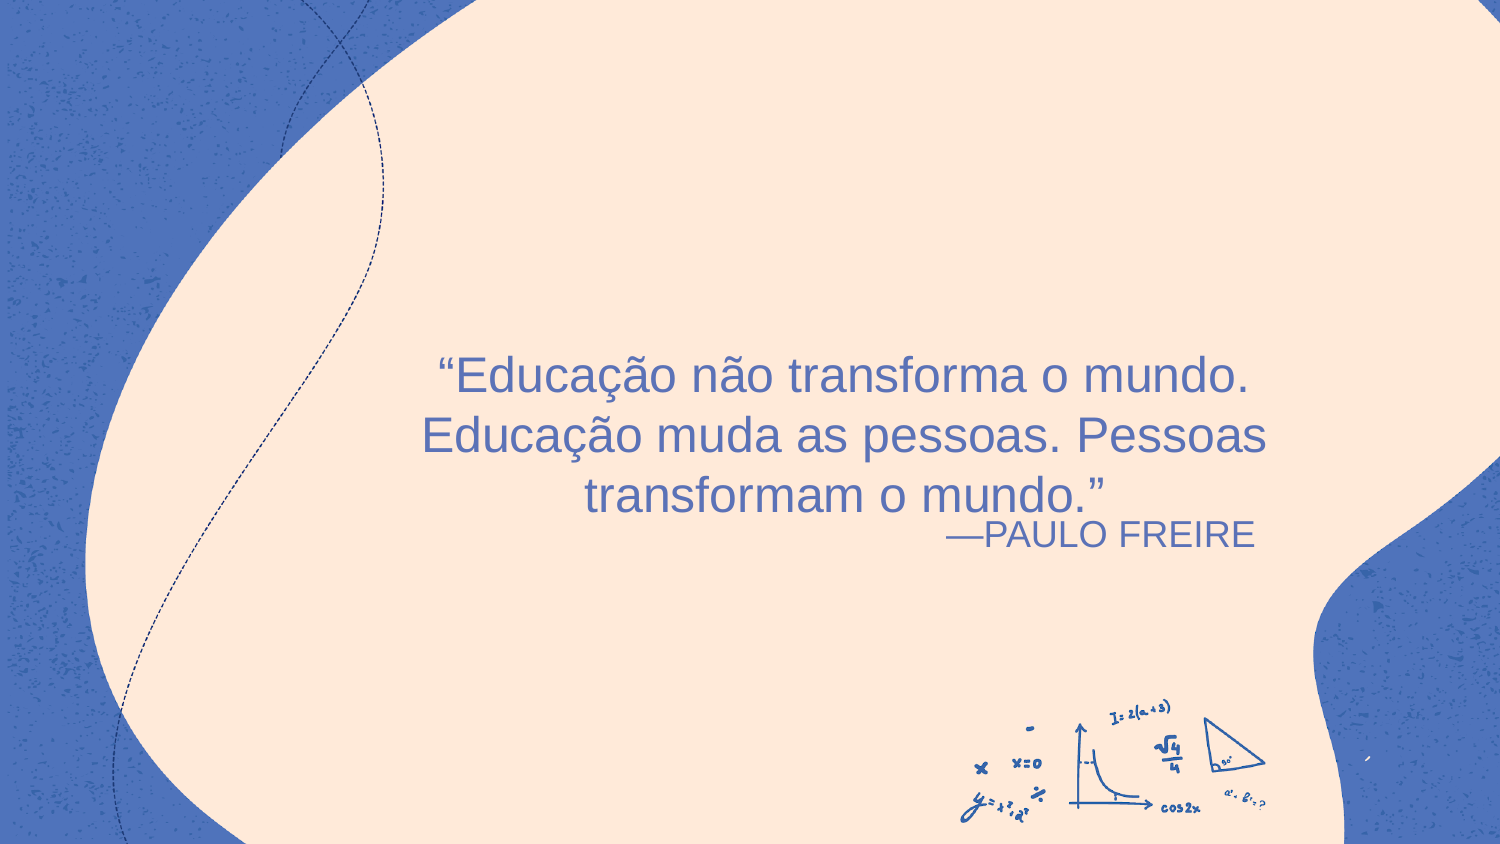

“Educação não transforma o mundo. Educação muda as pessoas. Pessoas transformam o mundo.”
# —PAULO FREIRE